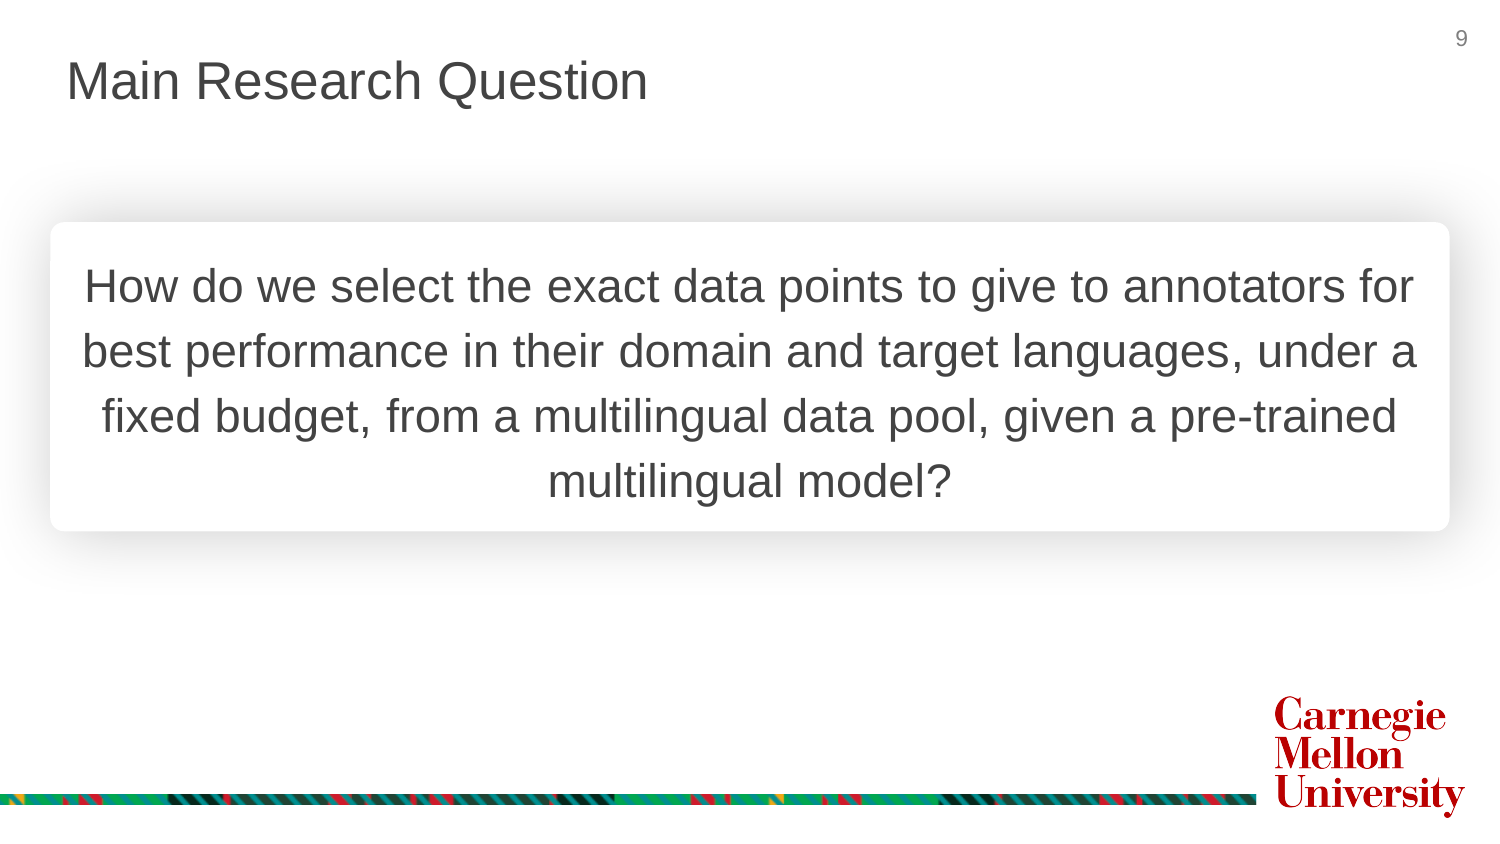

Main Research Question
How do we select the exact data points to give to annotators for best performance in their domain and target languages, under a fixed budget, from a multilingual data pool, given a pre-trained multilingual model?